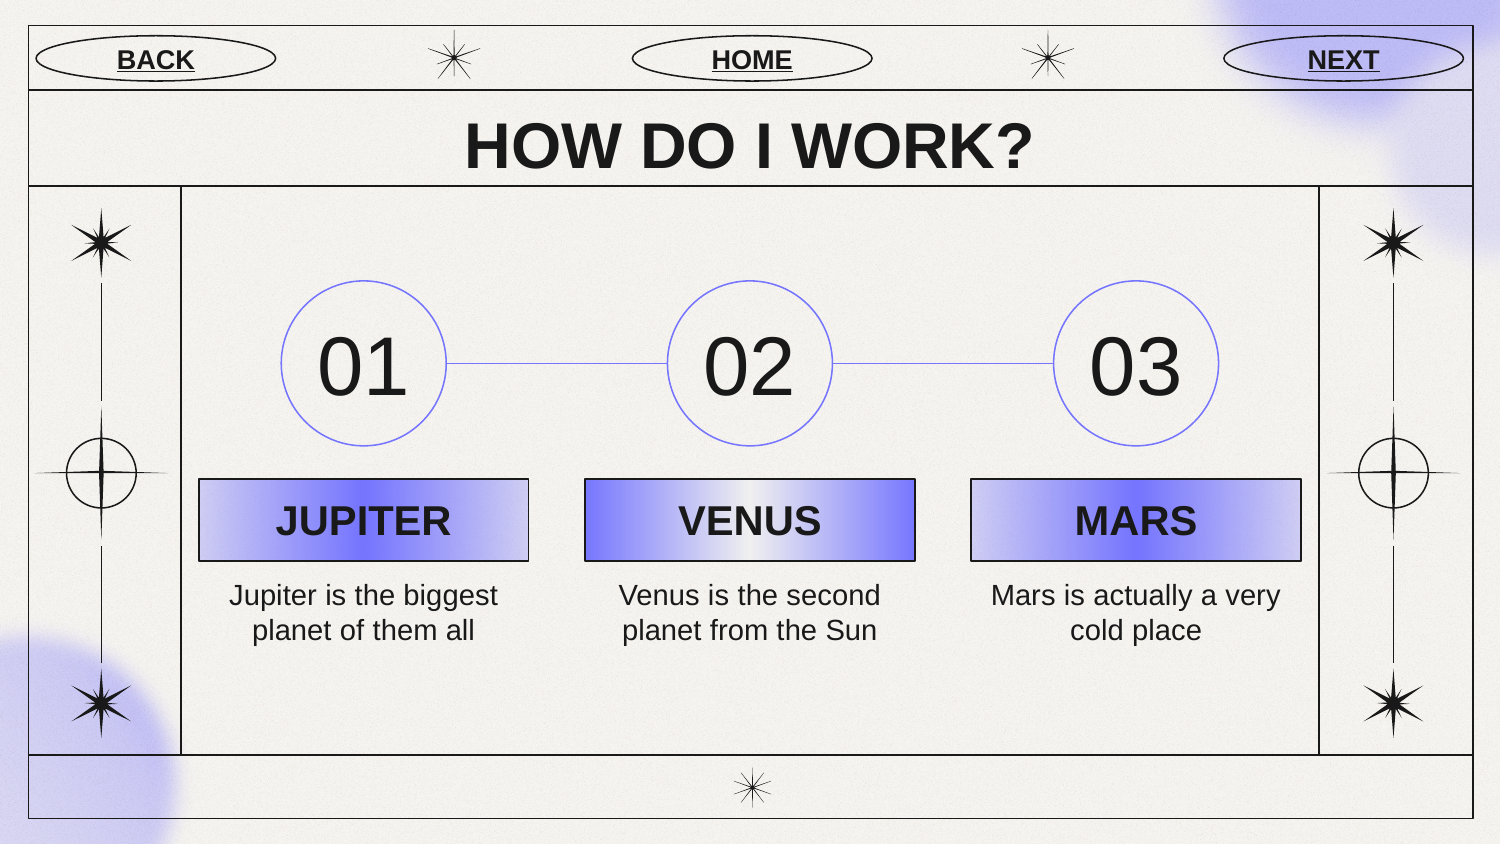

BACK
HOME
NEXT
# HOW DO I WORK?

02
03
01
JUPITER
MARS
VENUS
Jupiter is the biggest planet of them all
Mars is actually a very cold place
Venus is the second planet from the Sun